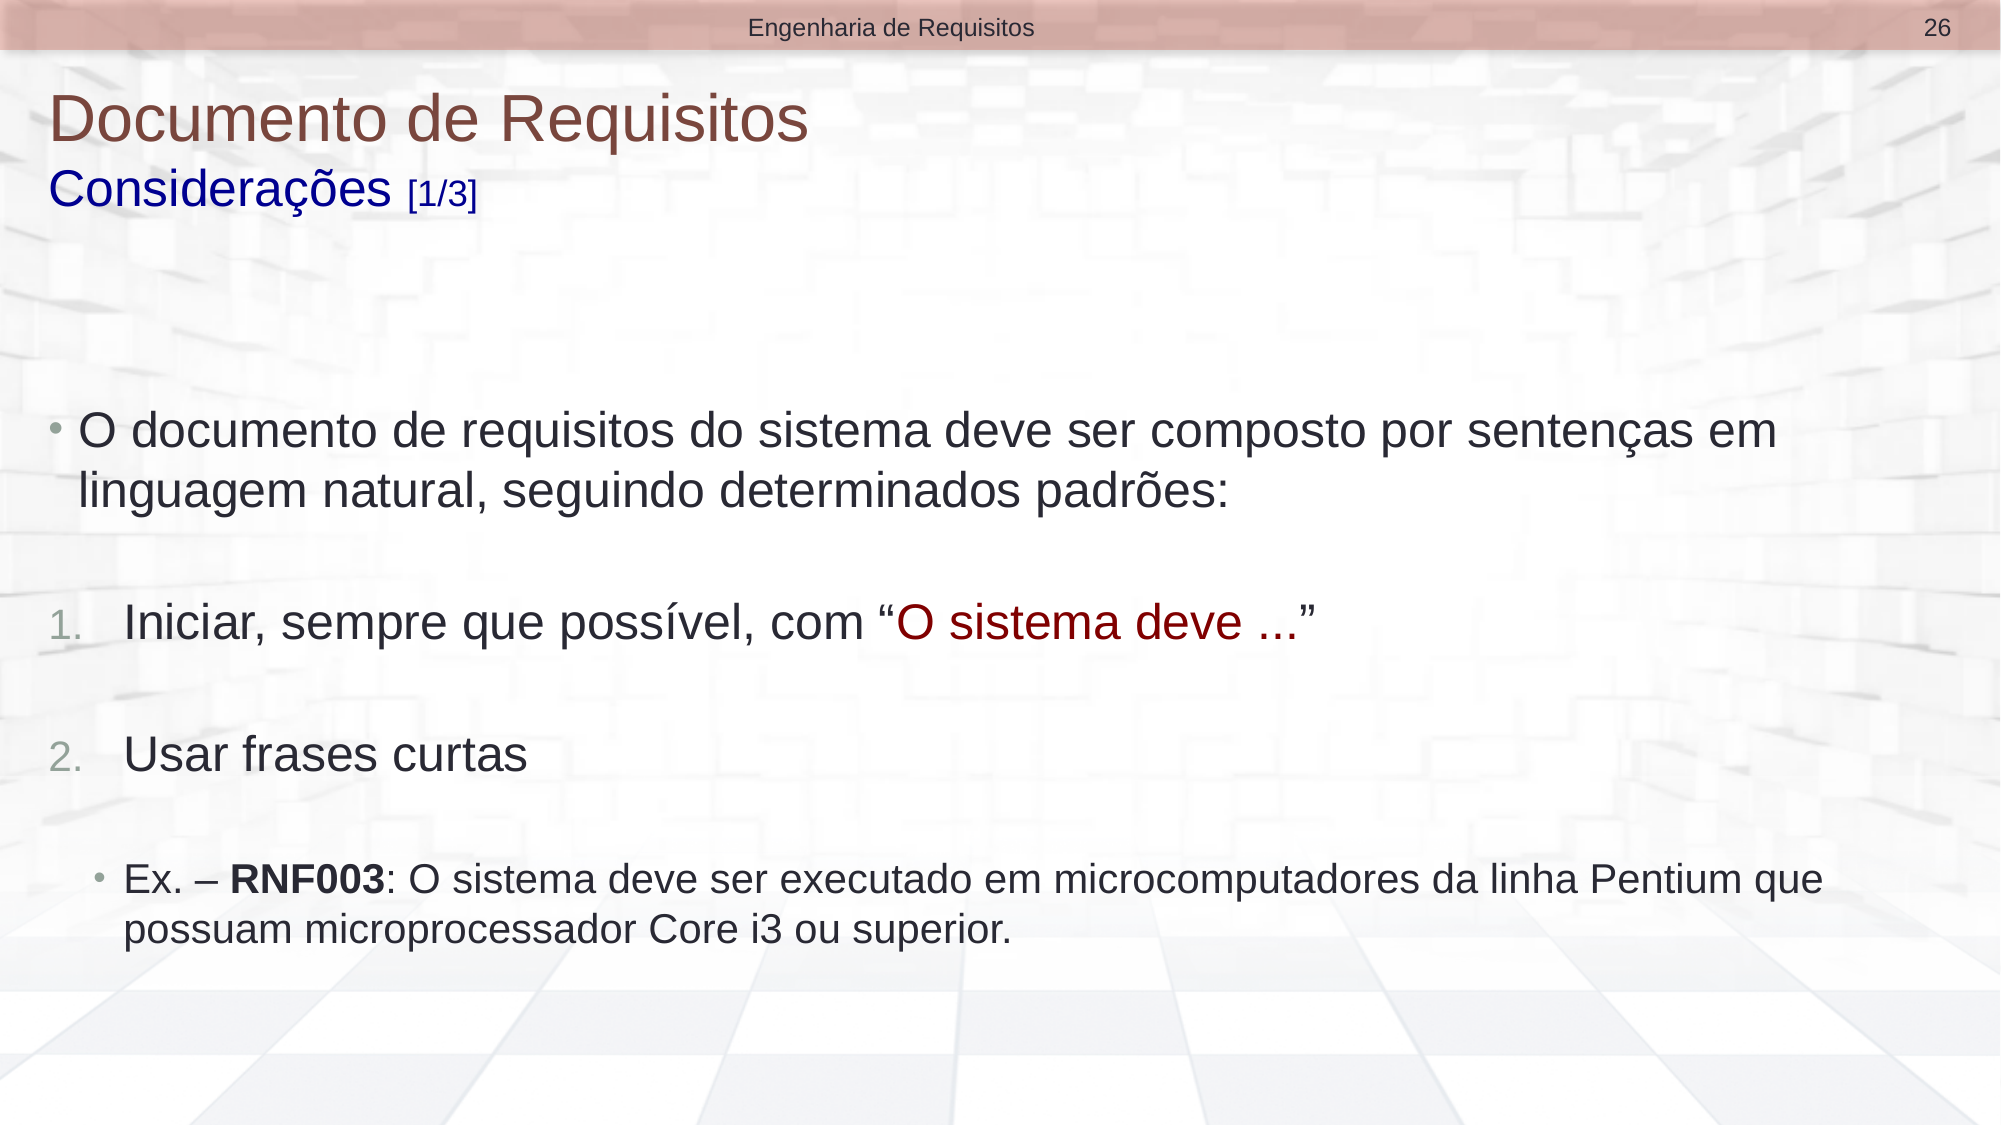

26
Engenharia de Requisitos
# Documento de Requisitos Considerações [1/3]
O documento de requisitos do sistema deve ser composto por sentenças em linguagem natural, seguindo determinados padrões:

Iniciar, sempre que possível, com “O sistema deve ...”

Usar frases curtas

Ex. – RNF003: O sistema deve ser executado em microcomputadores da linha Pentium que possuam microprocessador Core i3 ou superior.